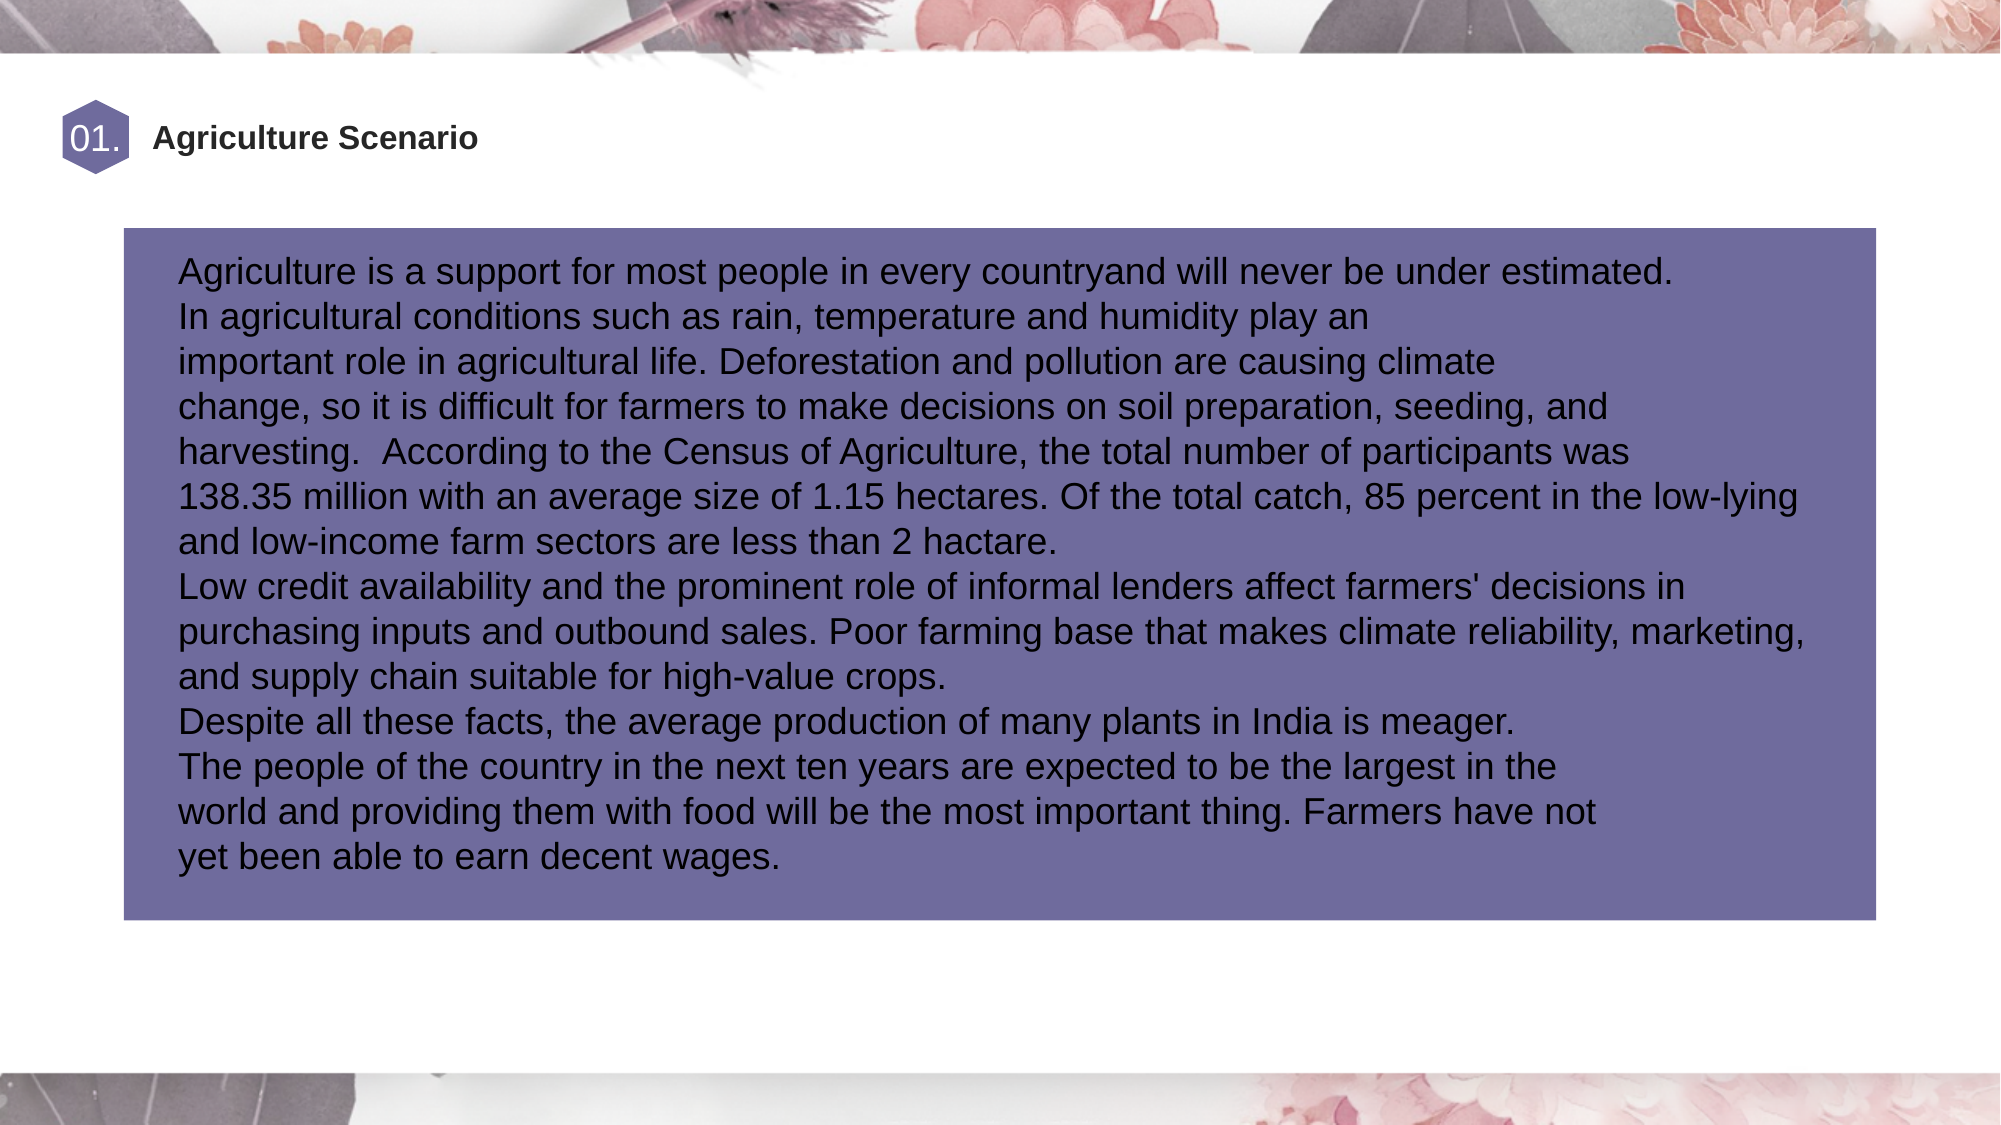

01.
Agriculture Scenario

Agriculture is a support for most people in every countryand will never be under estimated.
In agricultural conditions such as rain, temperature and humidity play an important role in agricultural life. Deforestation and pollution are causing climate
change, so it is difficult for farmers to make decisions on soil preparation, seeding, and
harvesting.  According to the Census of Agriculture, the total number of participants was
138.35 million with an average size of 1.15 hectares. Of the total catch, 85 percent in the low-lying and low-income farm sectors are less than 2 hactare.
Low credit availability and the prominent role of informal lenders affect farmers' decisions in purchasing inputs and outbound sales. Poor farming base that makes climate reliability, marketing, and supply chain suitable for high-value crops.
Despite all these facts, the average production of many plants in India is meager.
The people of the country in the next ten years are expected to be the largest in the
world and providing them with food will be the most important thing. Farmers have not
yet been able to earn decent wages.